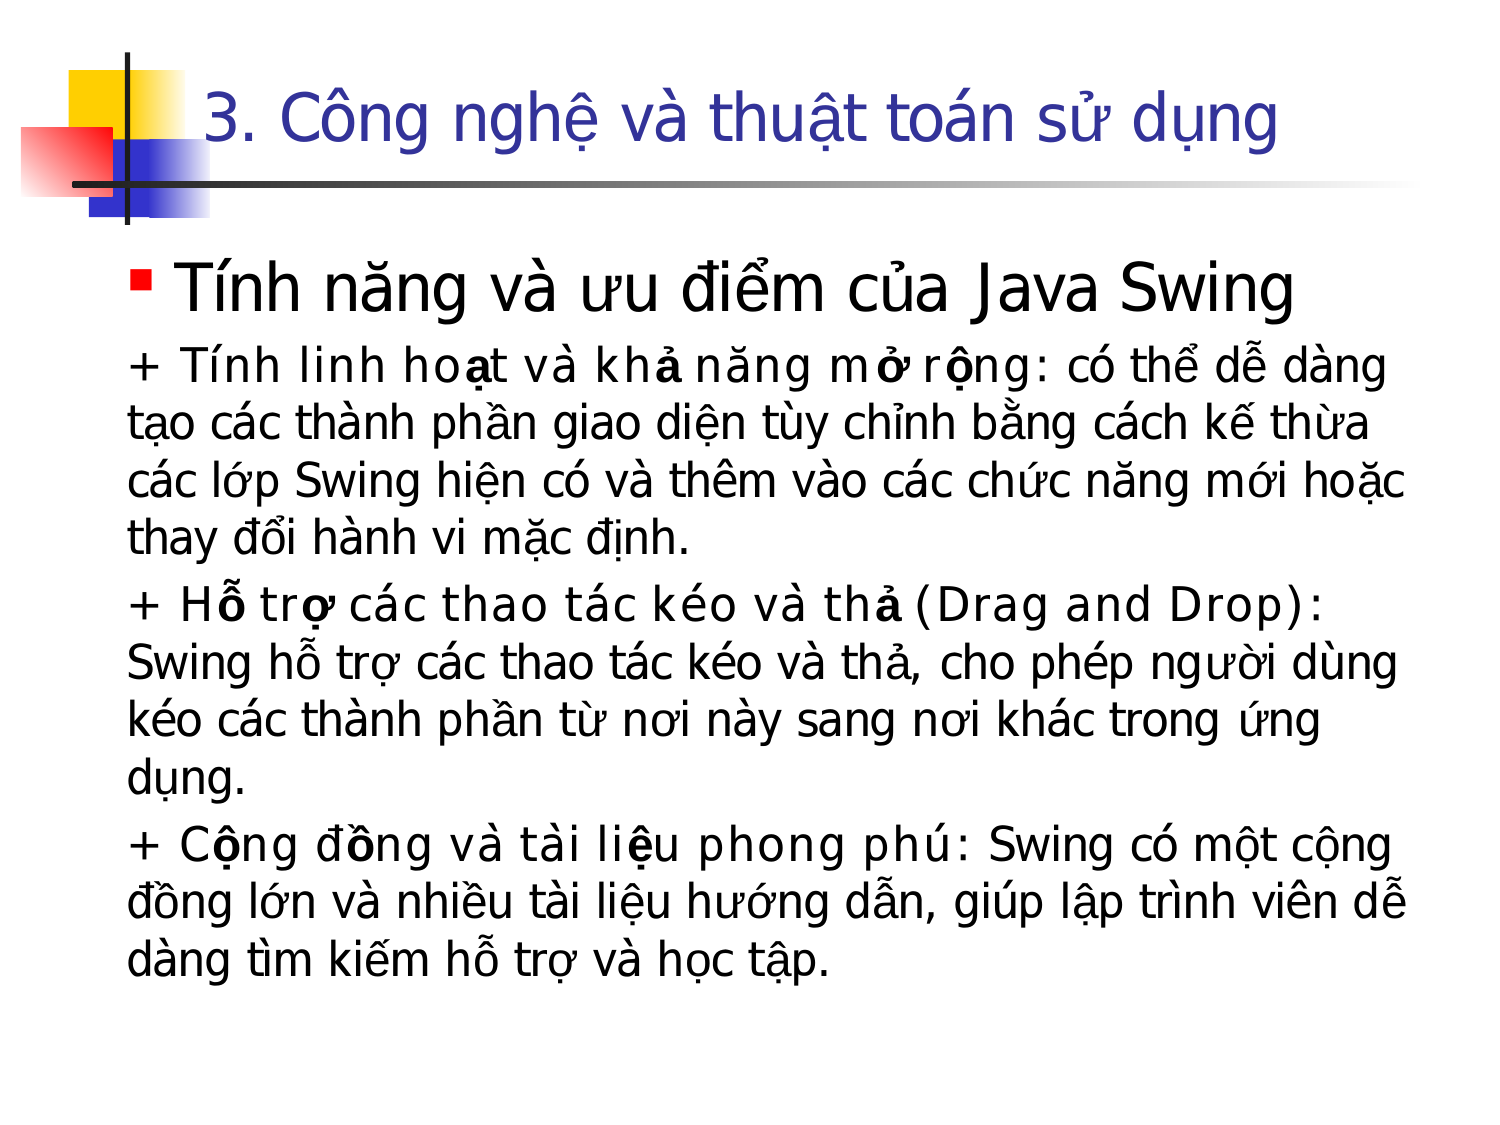

# 3. Công nghệ và thuật toán sử dụng
Tính năng và ưu điểm của Java Swing
+ Tính linh hoạt và khả năng mở rộng: có thể dễ dàng tạo các thành phần giao diện tùy chỉnh bằng cách kế thừa các lớp Swing hiện có và thêm vào các chức năng mới hoặc thay đổi hành vi mặc định.
+ Hỗ trợ các thao tác kéo và thả (Drag and Drop): Swing hỗ trợ các thao tác kéo và thả, cho phép người dùng kéo các thành phần từ nơi này sang nơi khác trong ứng dụng.
+ Cộng đồng và tài liệu phong phú: Swing có một cộng đồng lớn và nhiều tài liệu hướng dẫn, giúp lập trình viên dễ dàng tìm kiếm hỗ trợ và học tập.